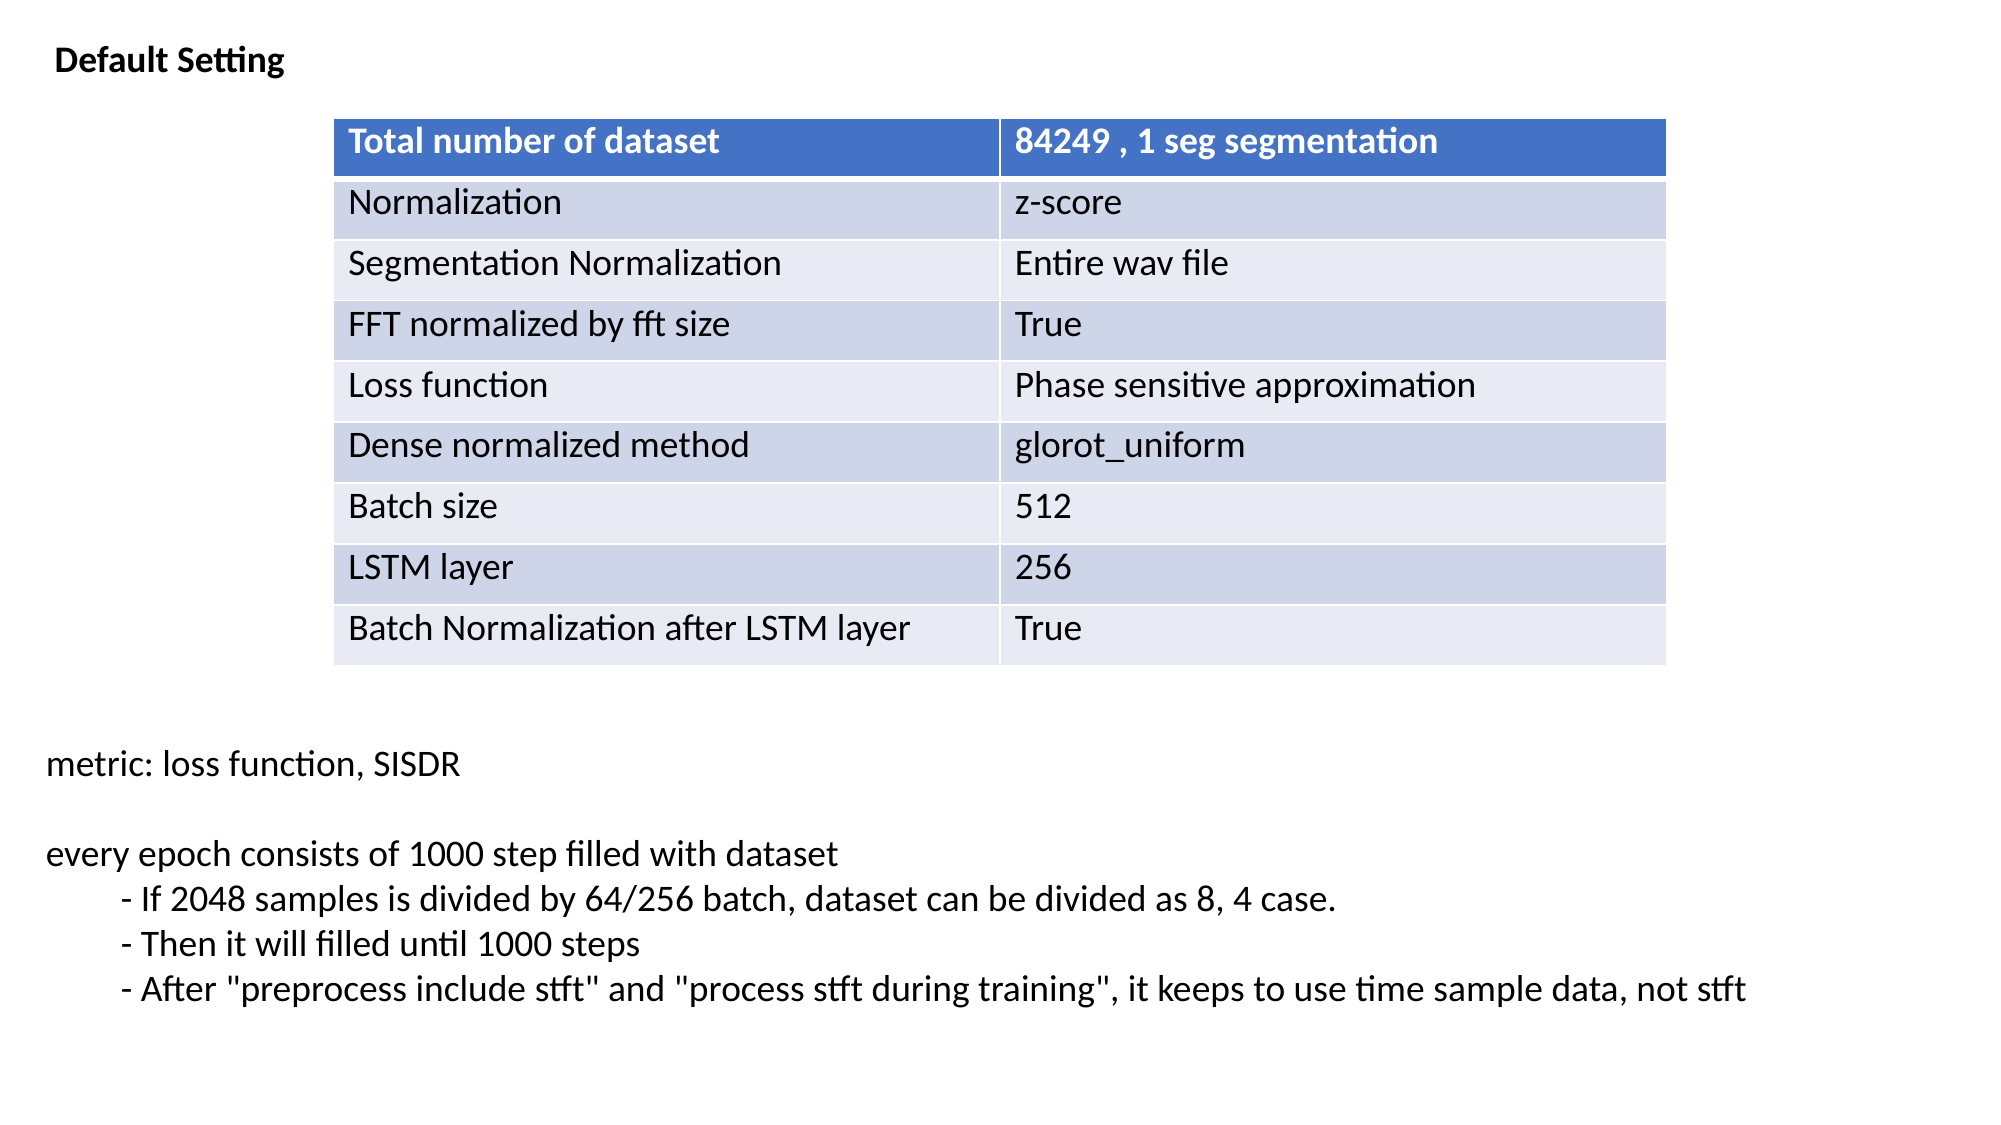

Default Setting
| Total number of dataset | 84249 , 1 seg segmentation |
| --- | --- |
| Normalization | z-score |
| Segmentation Normalization | Entire wav file |
| FFT normalized by fft size | True |
| Loss function | Phase sensitive approximation |
| Dense normalized method | glorot\_uniform |
| Batch size | 512 |
| LSTM layer | 256 |
| Batch Normalization after LSTM layer | True |

metric: loss function, SISDR

every epoch consists of 1000 step filled with dataset
- If 2048 samples is divided by 64/256 batch, dataset can be divided as 8, 4 case.
- Then it will filled until 1000 steps
- After "preprocess include stft" and "process stft during training", it keeps to use time sample data, not stft